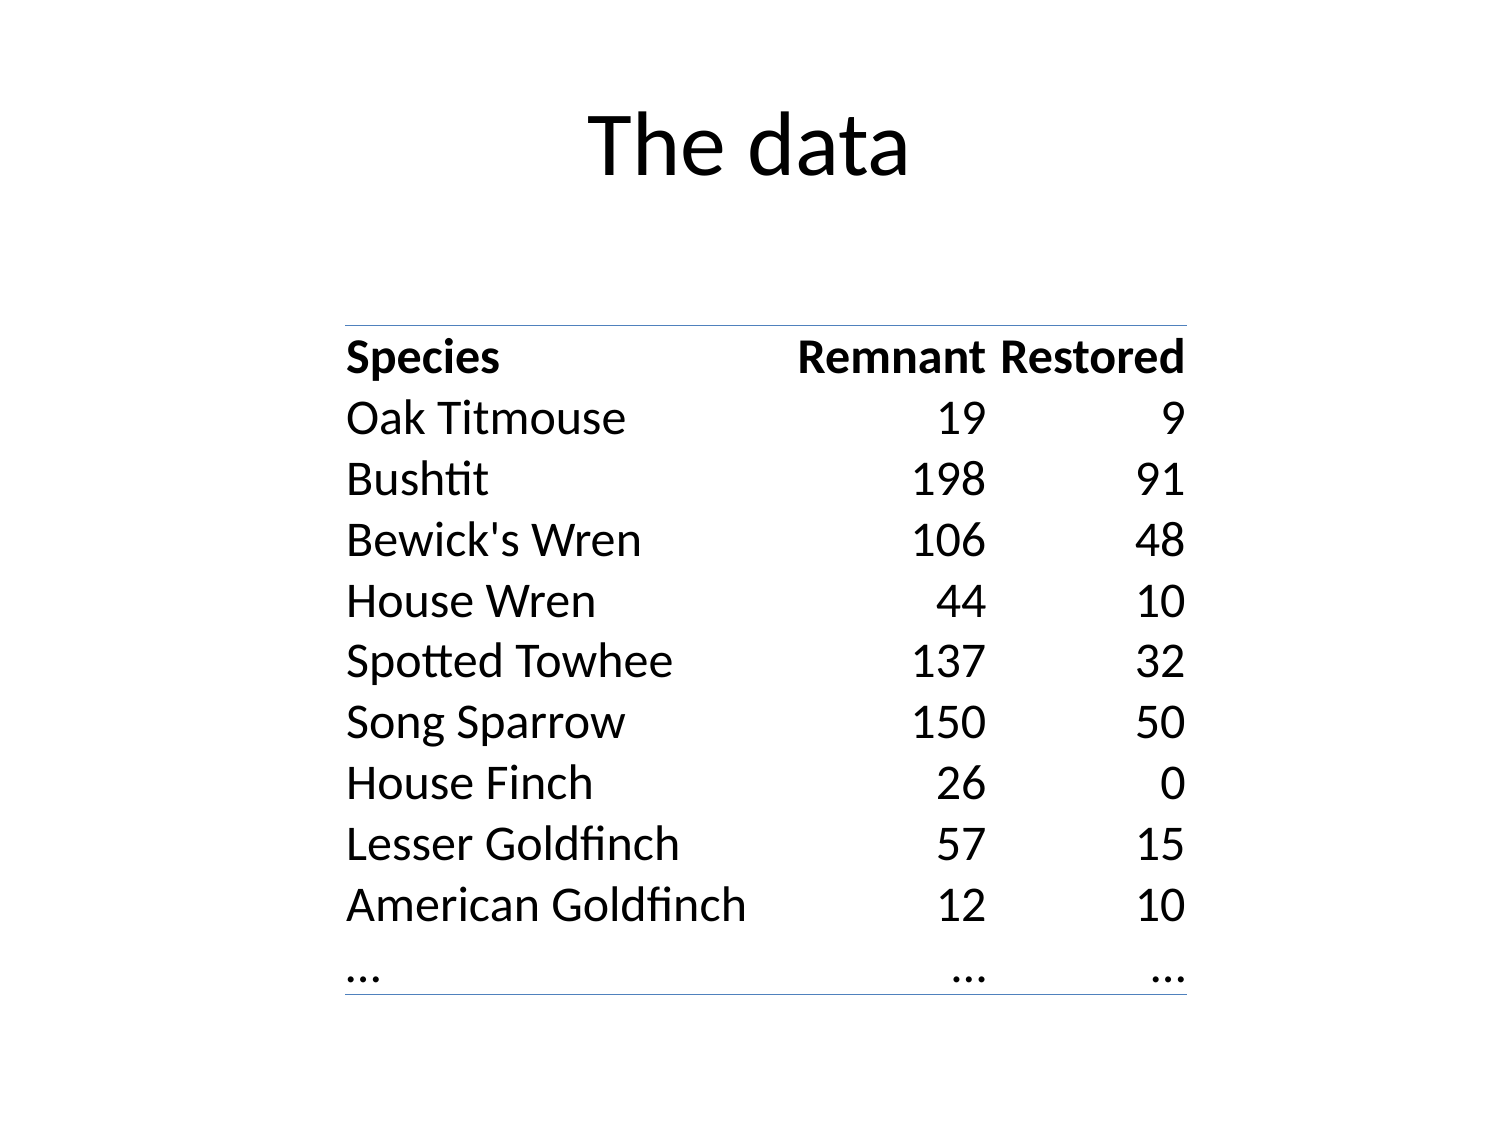

# The data
| Species | Remnant | Restored |
| --- | --- | --- |
| Oak Titmouse | 19 | 9 |
| Bushtit | 198 | 91 |
| Bewick's Wren | 106 | 48 |
| House Wren | 44 | 10 |
| Spotted Towhee | 137 | 32 |
| Song Sparrow | 150 | 50 |
| House Finch | 26 | 0 |
| Lesser Goldfinch | 57 | 15 |
| American Goldfinch | 12 | 10 |
| … | … | … |